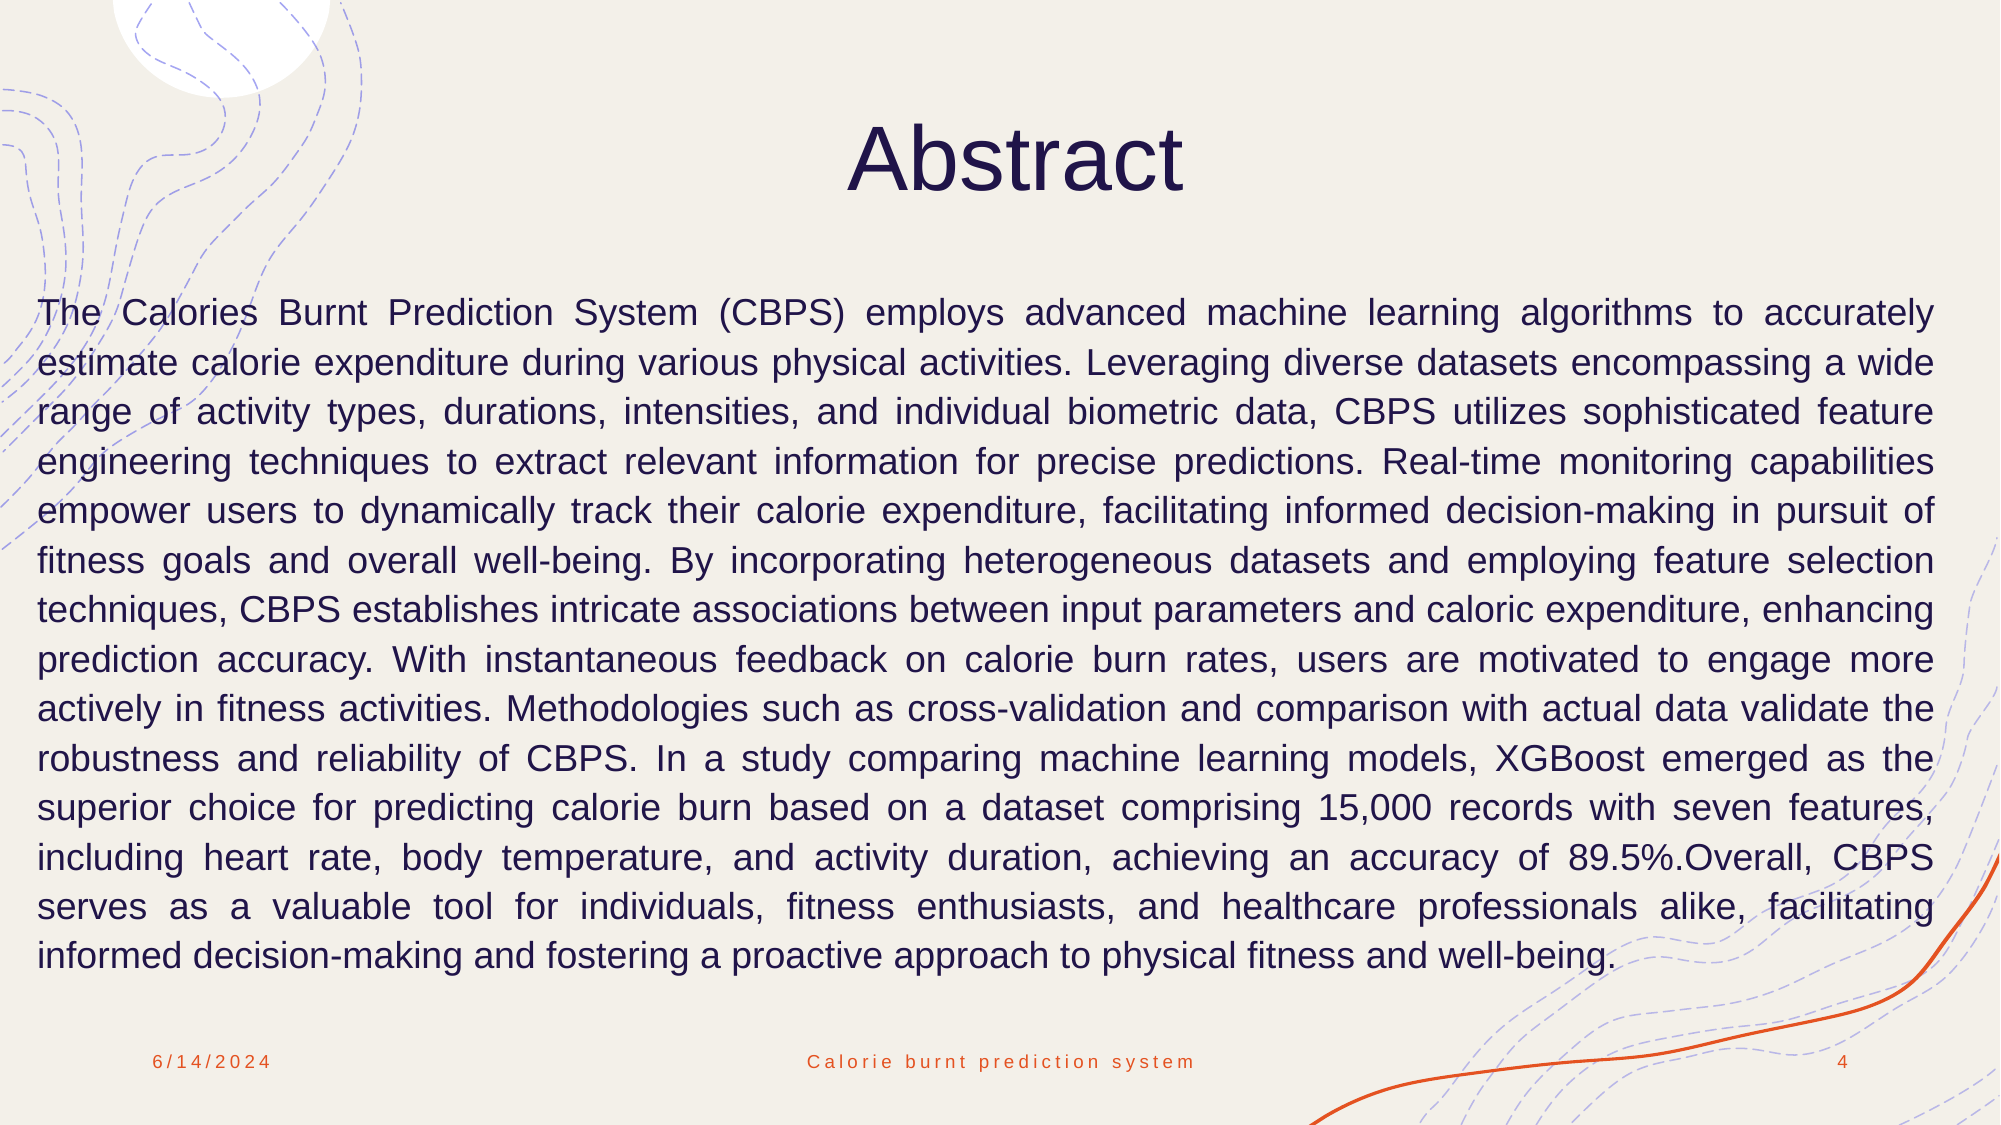

# Abstract
The Calories Burnt Prediction System (CBPS) employs advanced machine learning algorithms to accurately estimate calorie expenditure during various physical activities. Leveraging diverse datasets encompassing a wide range of activity types, durations, intensities, and individual biometric data, CBPS utilizes sophisticated feature engineering techniques to extract relevant information for precise predictions. Real-time monitoring capabilities empower users to dynamically track their calorie expenditure, facilitating informed decision-making in pursuit of fitness goals and overall well-being. By incorporating heterogeneous datasets and employing feature selection techniques, CBPS establishes intricate associations between input parameters and caloric expenditure, enhancing prediction accuracy. With instantaneous feedback on calorie burn rates, users are motivated to engage more actively in fitness activities. Methodologies such as cross-validation and comparison with actual data validate the robustness and reliability of CBPS. In a study comparing machine learning models, XGBoost emerged as the superior choice for predicting calorie burn based on a dataset comprising 15,000 records with seven features, including heart rate, body temperature, and activity duration, achieving an accuracy of 89.5%.Overall, CBPS serves as a valuable tool for individuals, fitness enthusiasts, and healthcare professionals alike, facilitating informed decision-making and fostering a proactive approach to physical fitness and well-being.
6/14/2024
Calorie burnt prediction system
4